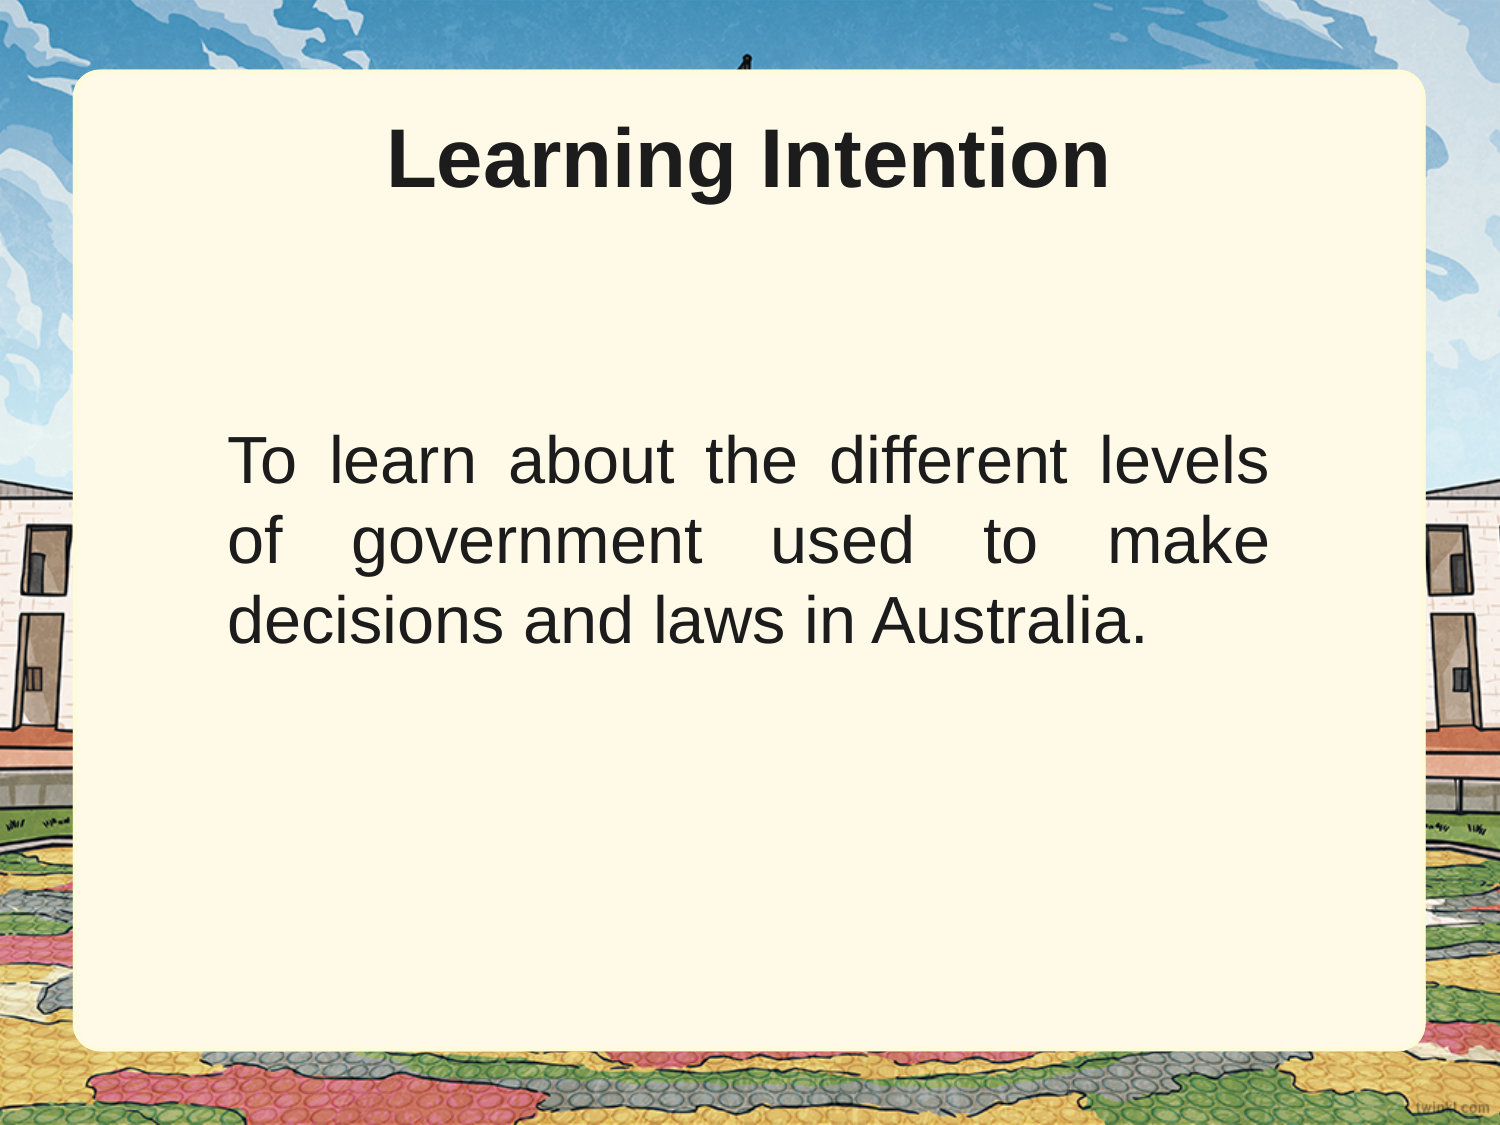

# Learning Intention
To learn about the different levels of government used to make decisions and laws in Australia.